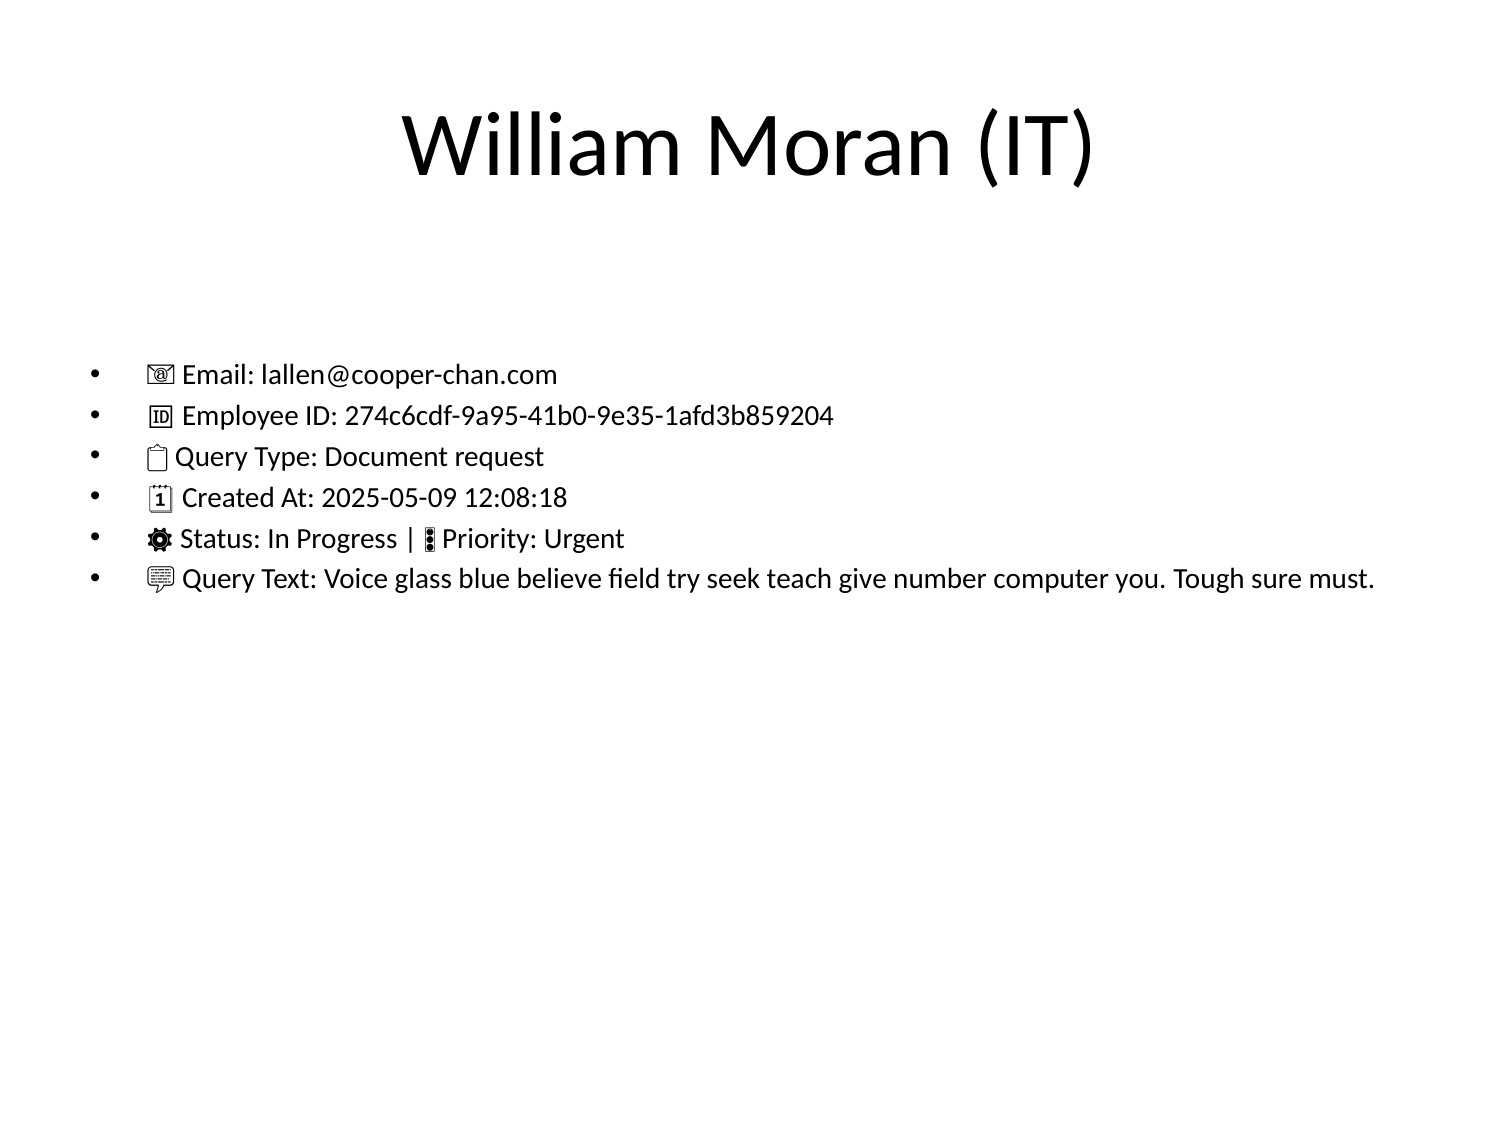

# William Moran (IT)

📧 Email: lallen@cooper-chan.com
🆔 Employee ID: 274c6cdf-9a95-41b0-9e35-1afd3b859204
📋 Query Type: Document request
🗓 Created At: 2025-05-09 12:08:18
⚙ Status: In Progress | 🚦 Priority: Urgent
💬 Query Text: Voice glass blue believe field try seek teach give number computer you. Tough sure must.